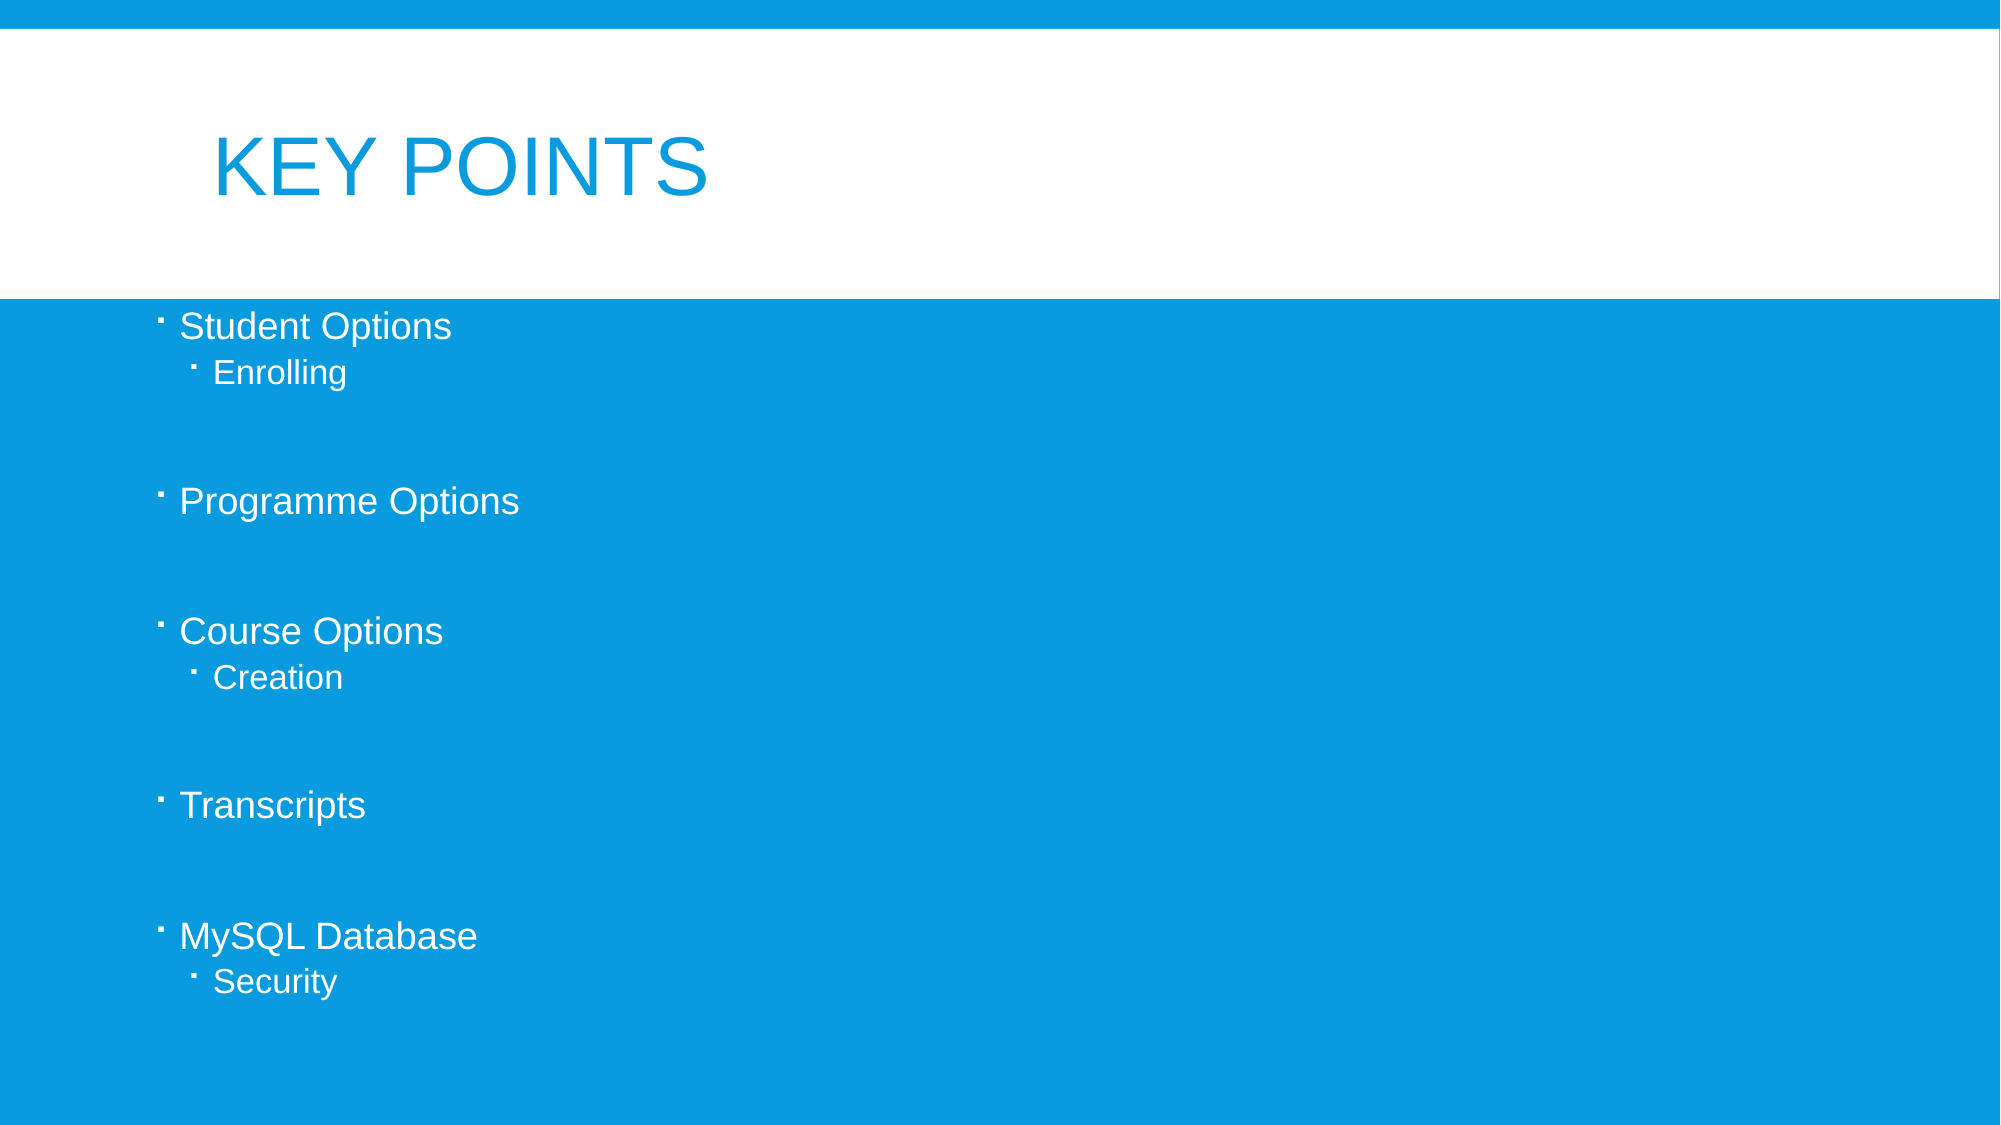

# Key Points
Student Options
Enrolling

Programme Options

Course Options
Creation

Transcripts

MySQL Database
Security